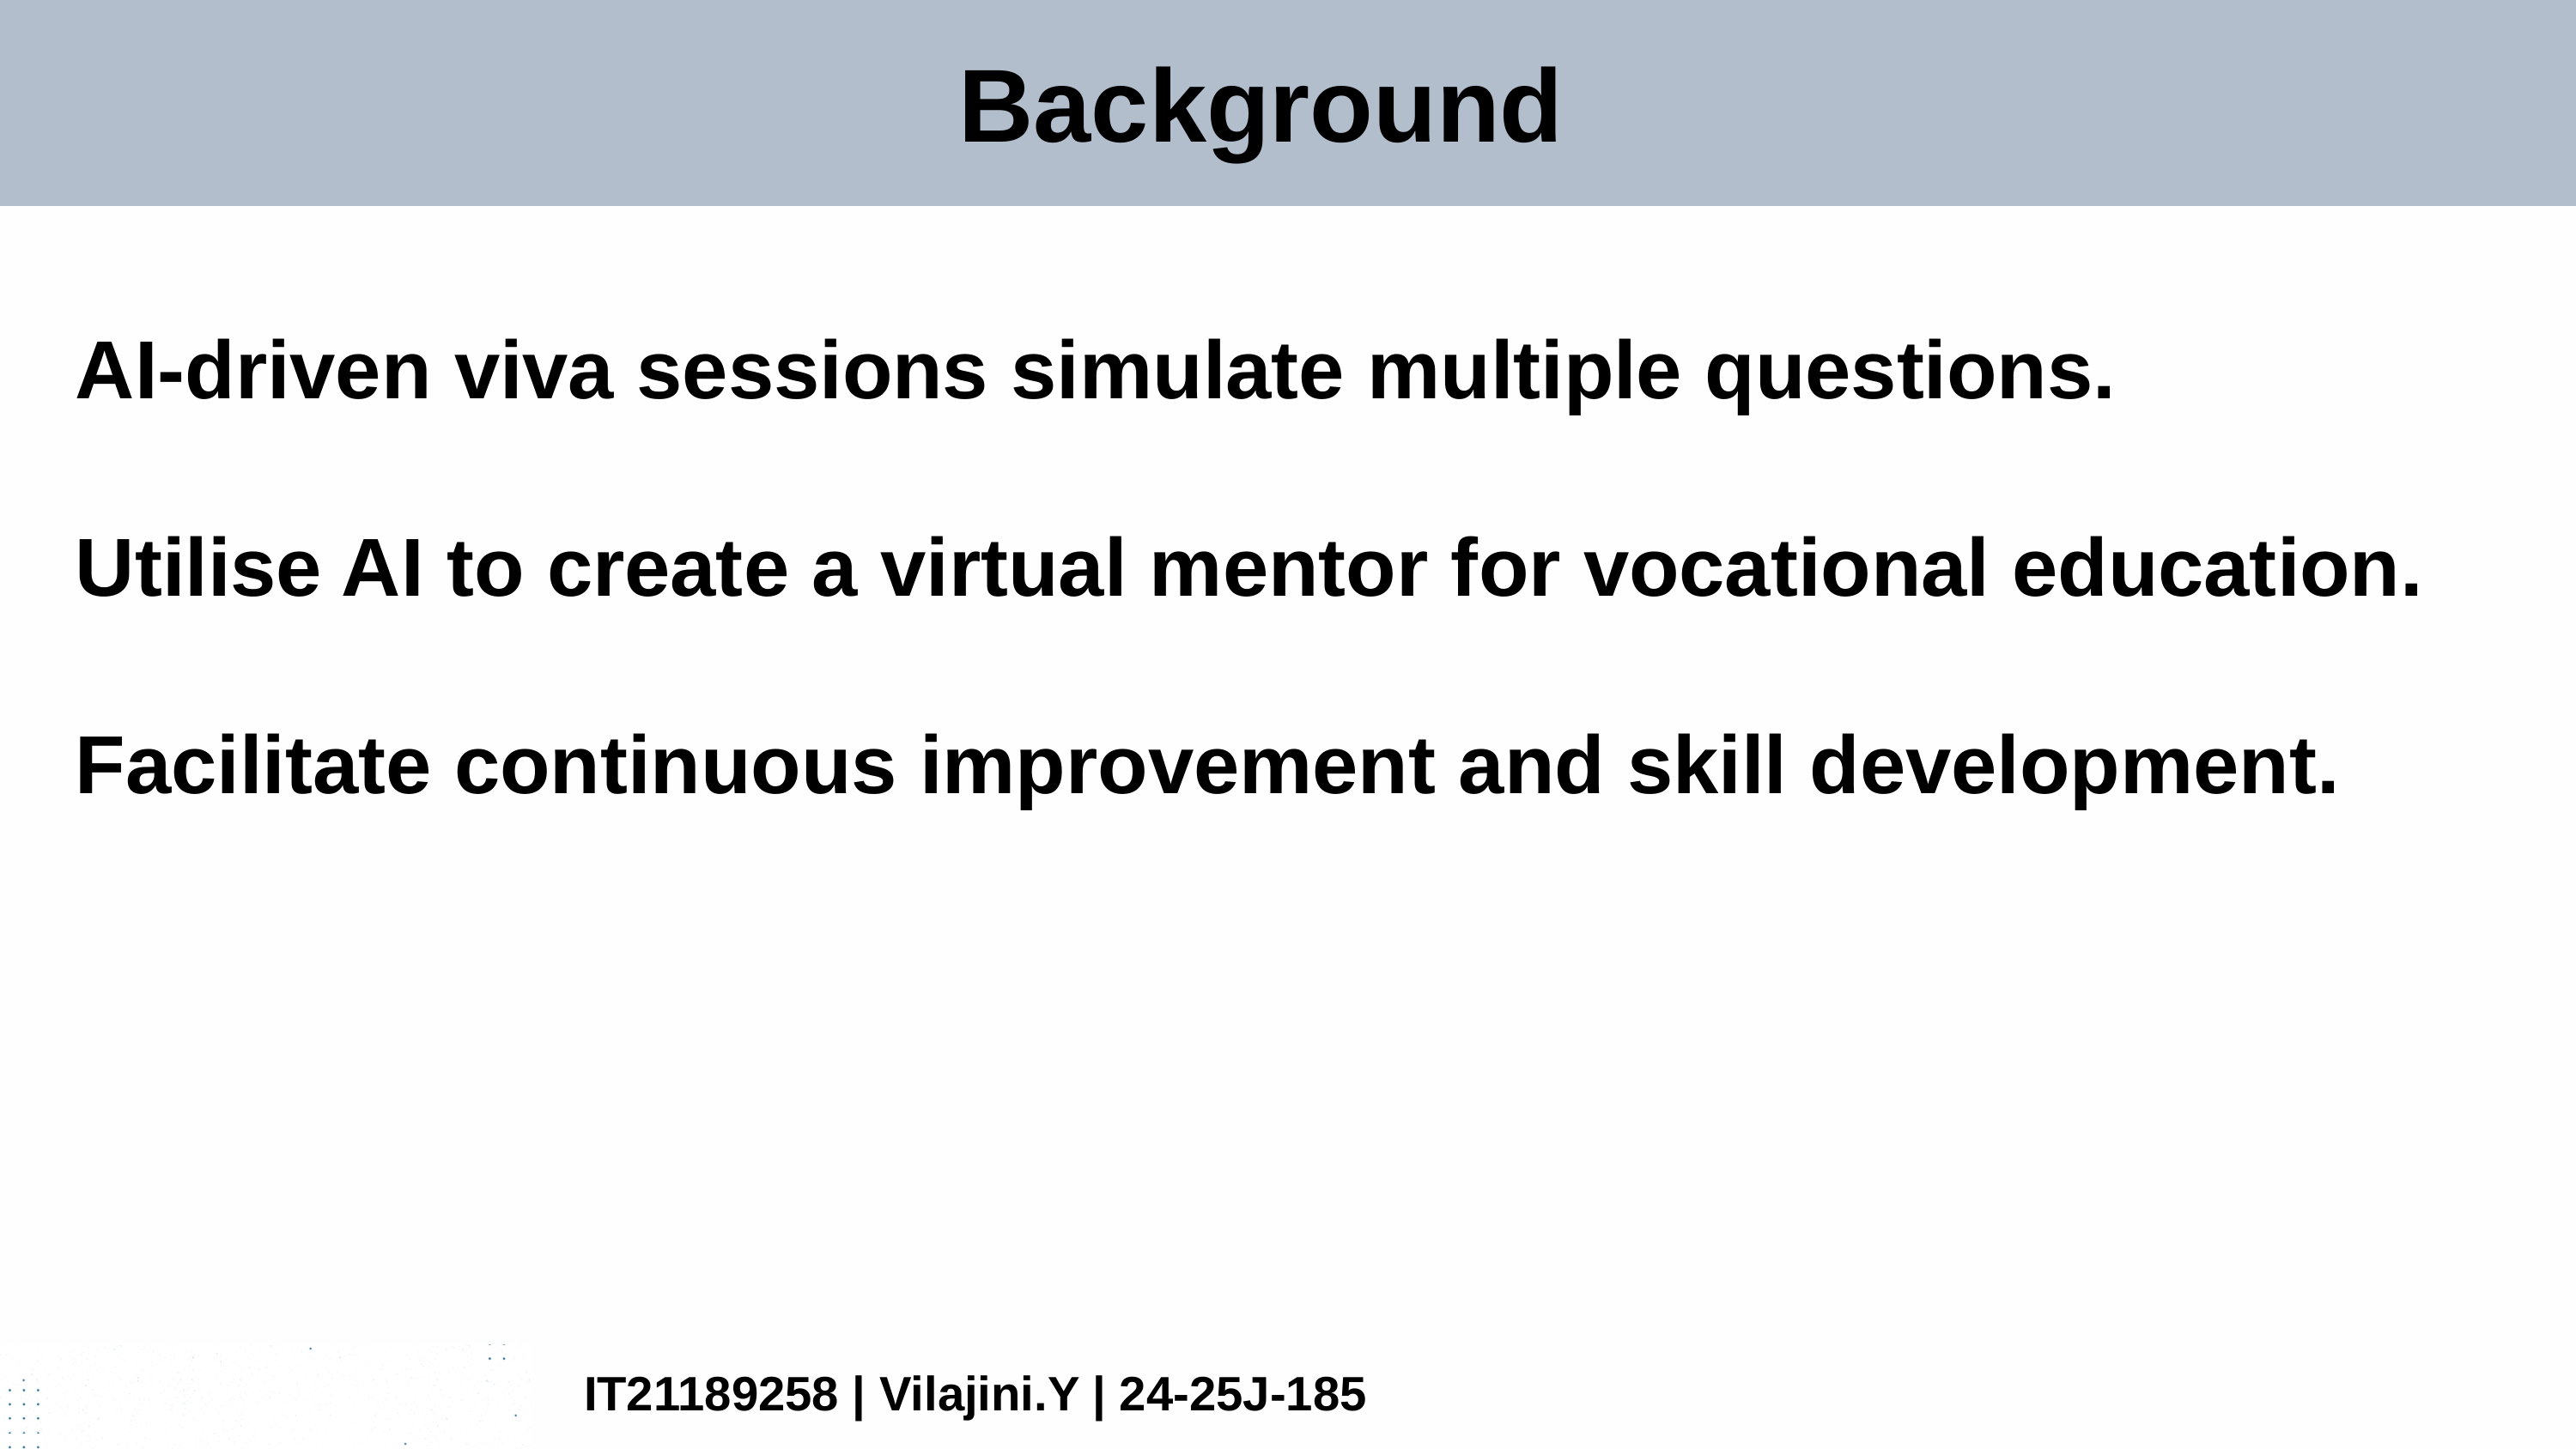

Background
AI-driven viva sessions simulate multiple questions.

Utilise AI to create a virtual mentor for vocational education.

Facilitate continuous improvement and skill development.

IT21189258 | Vilajini.Y | 24-25J-185